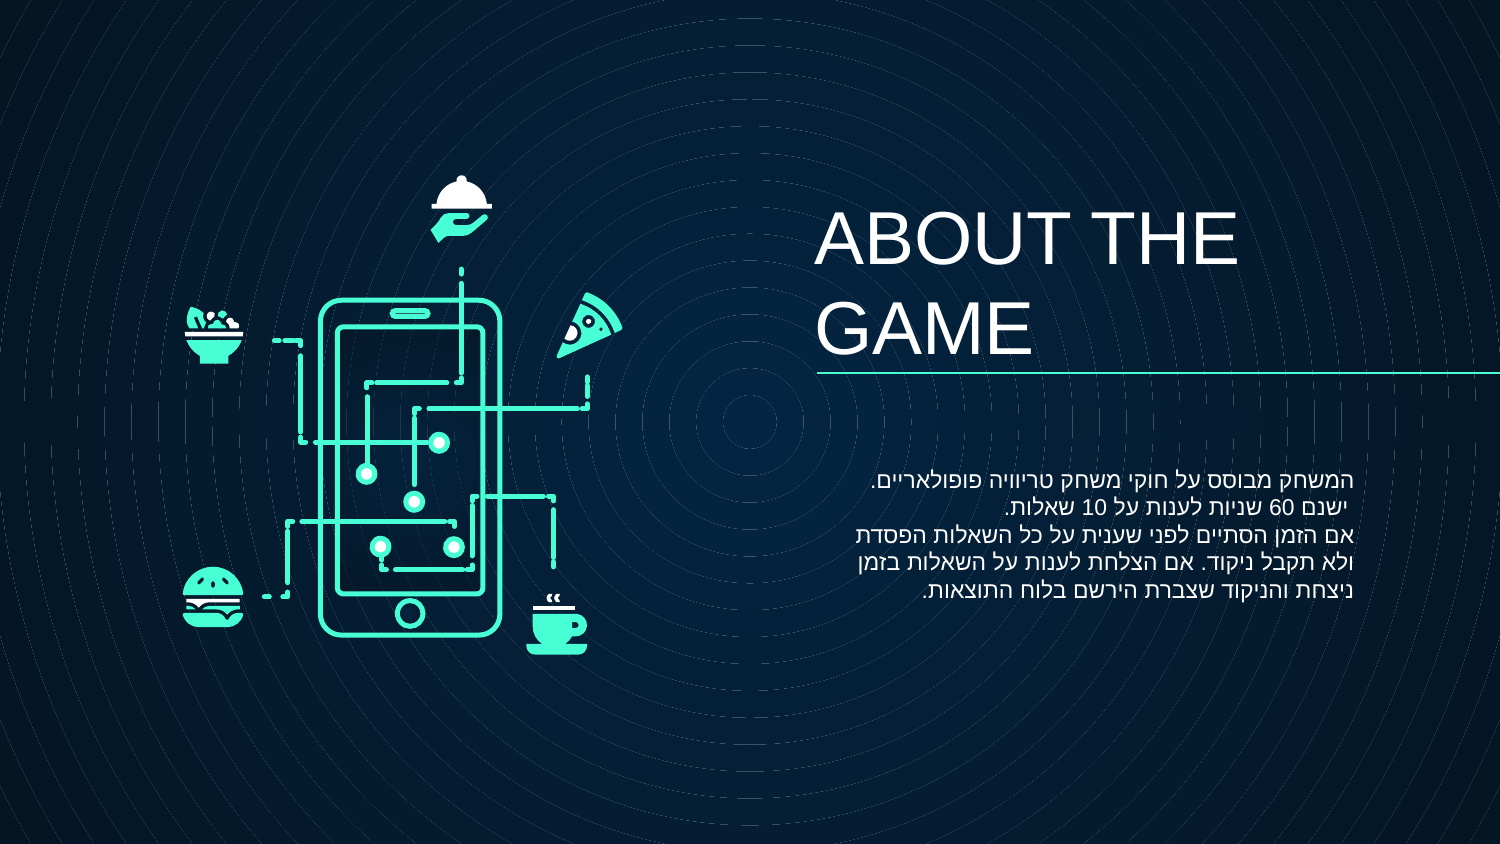

# ABOUT THE GAME

המשחק מבוסס על חוקי משחק טריוויה פופולאריים.
 ישנם 60 שניות לענות על 10 שאלות.
אם הזמן הסתיים לפני שענית על כל השאלות הפסדת ולא תקבל ניקוד. אם הצלחת לענות על השאלות בזמן ניצחת והניקוד שצברת הירשם בלוח התוצאות.